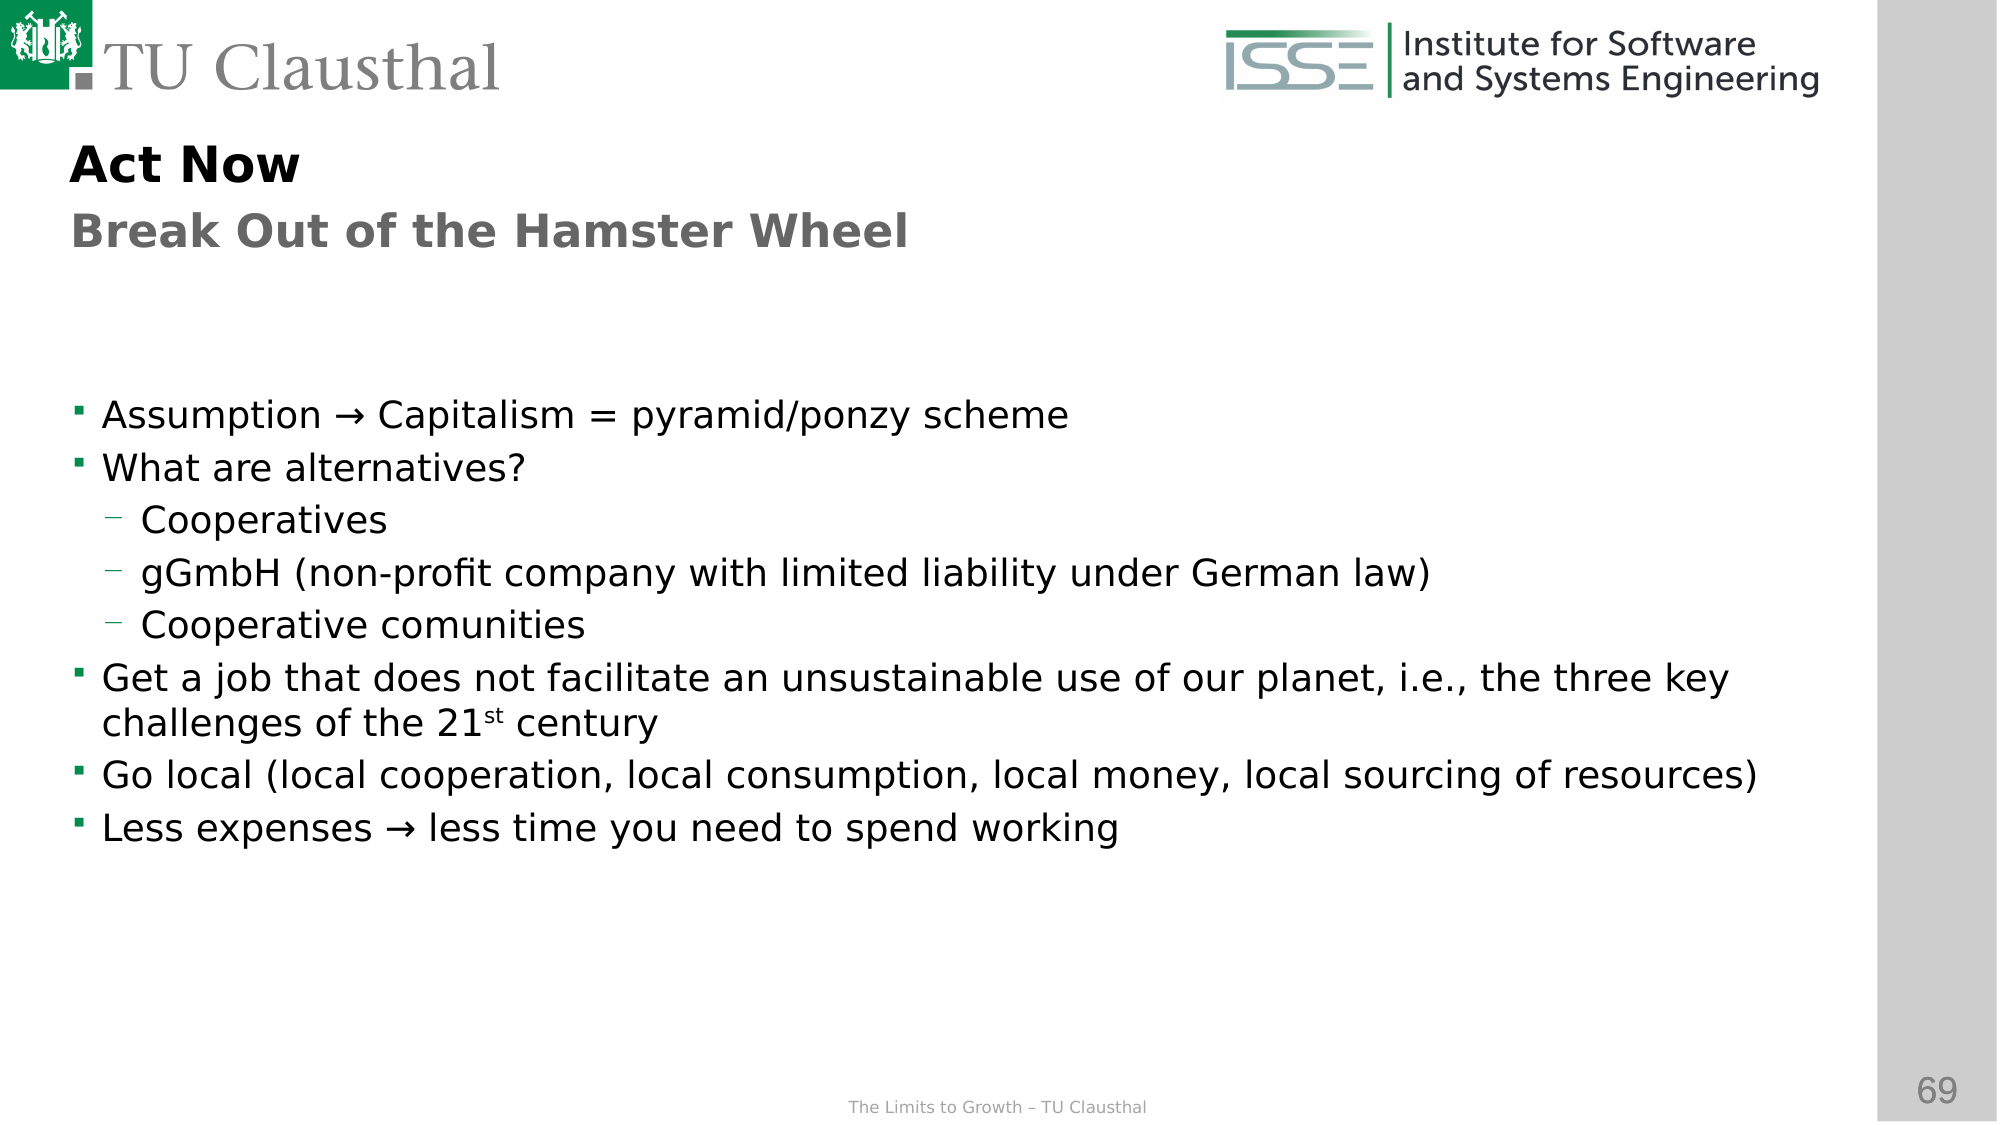

Act Now
Break Out of the Hamster Wheel
Assumption → Capitalism = pyramid/ponzy scheme
What are alternatives?
Cooperatives
gGmbH (non-profit company with limited liability under German law)
Cooperative comunities
Get a job that does not facilitate an unsustainable use of our planet, i.e., the three key challenges of the 21st century
Go local (local cooperation, local consumption, local money, local sourcing of resources)
Less expenses → less time you need to spend working